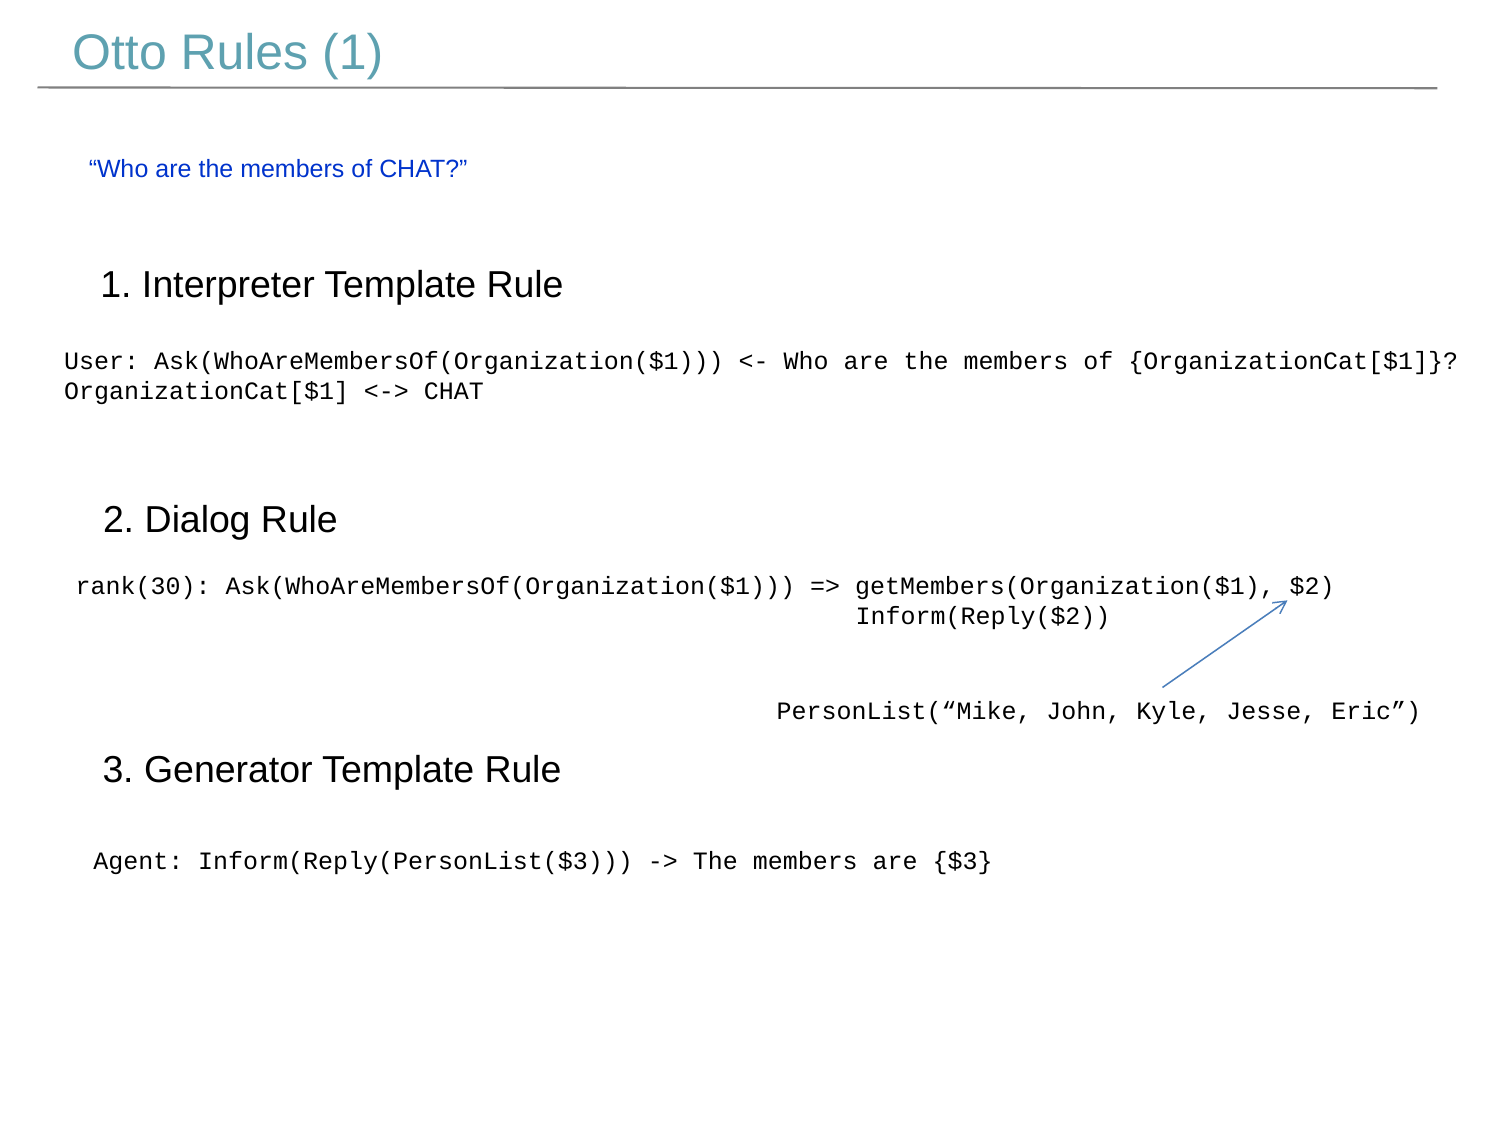

Otto Rules (1)
“Who are the members of CHAT?”
1. Interpreter Template Rule
User: Ask(WhoAreMembersOf(Organization($1))) <- Who are the members of {OrganizationCat[$1]}?
OrganizationCat[$1] <-> CHAT
2. Dialog Rule
rank(30): Ask(WhoAreMembersOf(Organization($1))) => getMembers(Organization($1), $2)
                                                    Inform(Reply($2))
PersonList(“Mike, John, Kyle, Jesse, Eric”)
3. Generator Template Rule
Agent: Inform(Reply(PersonList($3))) -> The members are {$3}